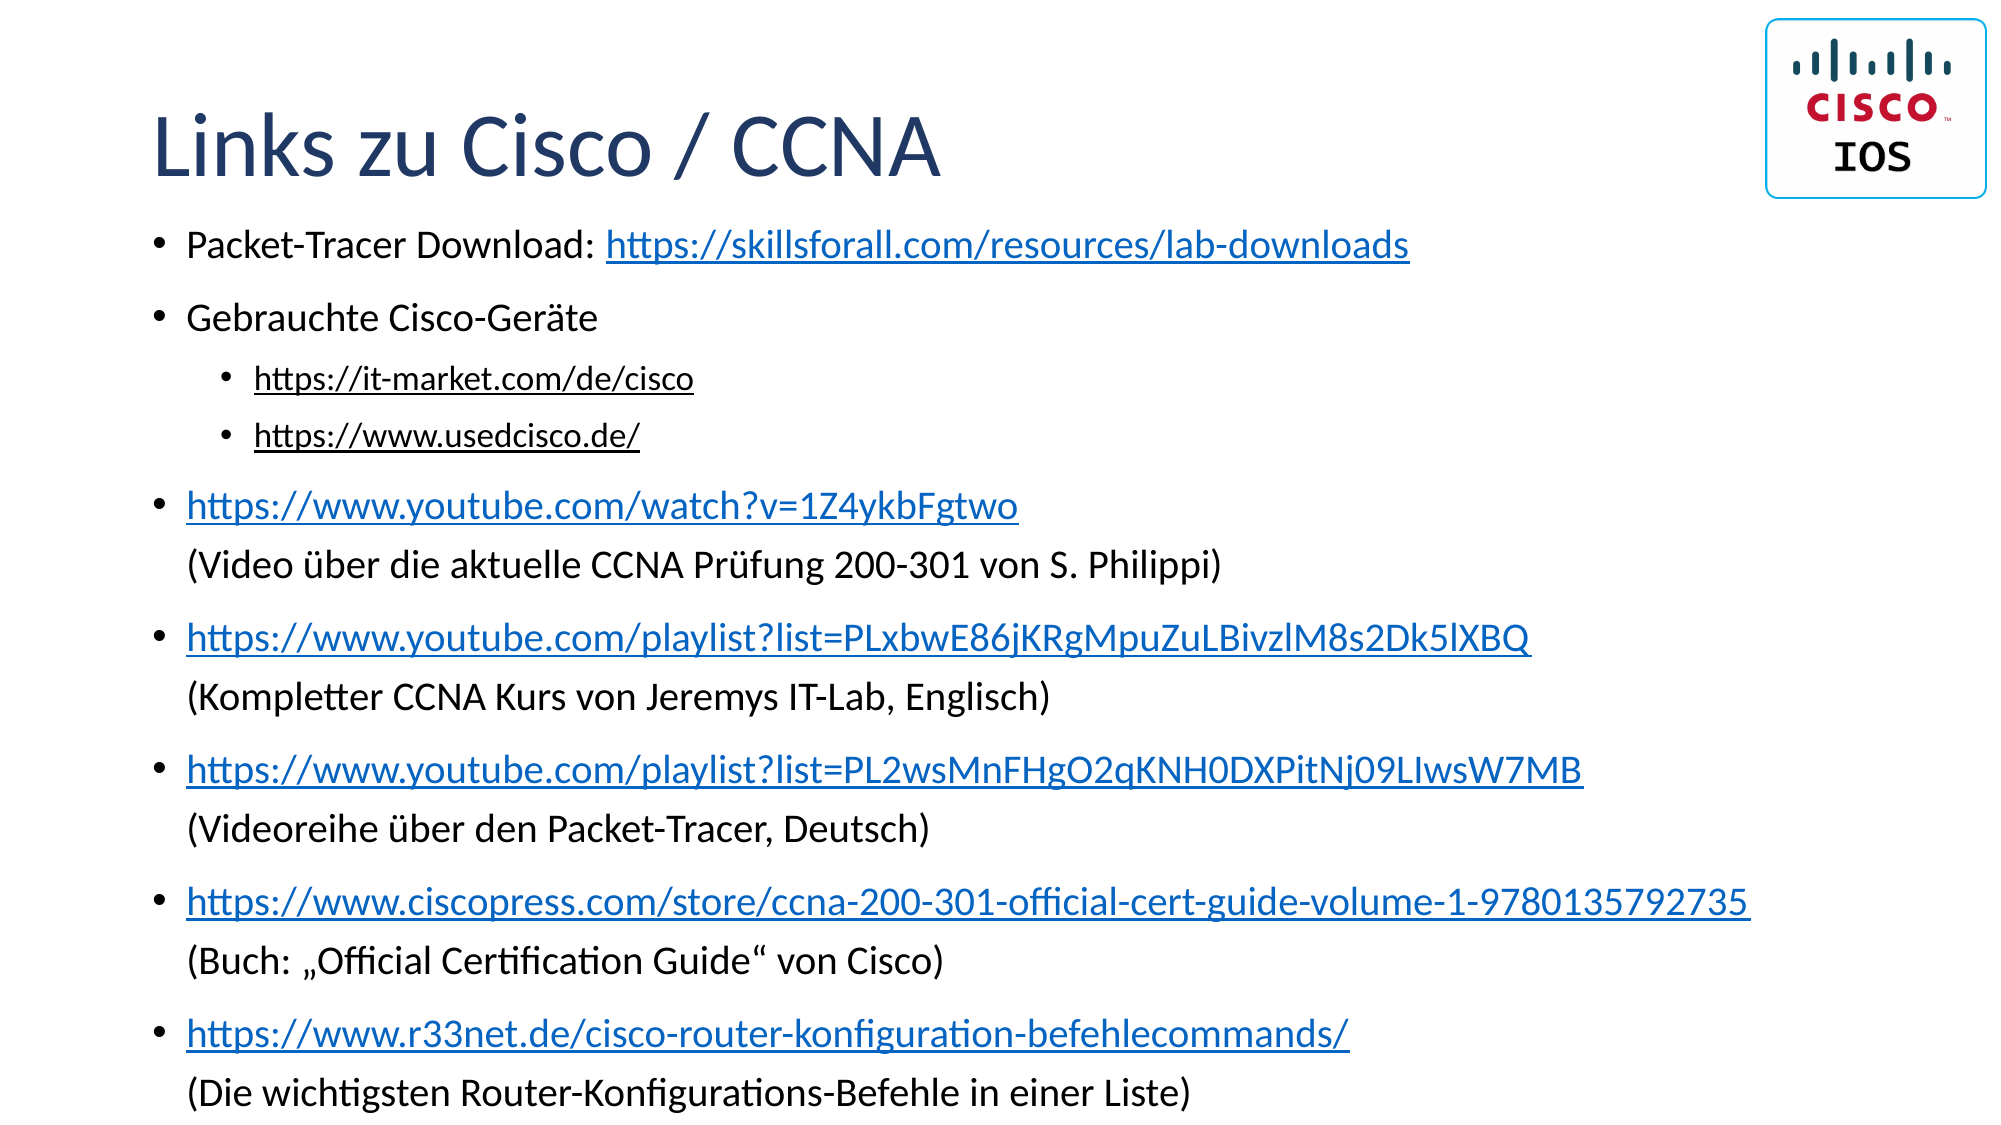

# Links zu Cisco / CCNA
Packet-Tracer Download: https://skillsforall.com/resources/lab-downloads
Gebrauchte Cisco-Geräte
https://it-market.com/de/cisco
https://www.usedcisco.de/
https://www.youtube.com/watch?v=1Z4ykbFgtwo
(Video über die aktuelle CCNA Prüfung 200-301 von S. Philippi)
https://www.youtube.com/playlist?list=PLxbwE86jKRgMpuZuLBivzlM8s2Dk5lXBQ
(Kompletter CCNA Kurs von Jeremys IT-Lab, Englisch)
https://www.youtube.com/playlist?list=PL2wsMnFHgO2qKNH0DXPitNj09LIwsW7MB
(Videoreihe über den Packet-Tracer, Deutsch)
https://www.ciscopress.com/store/ccna-200-301-official-cert-guide-volume-1-9780135792735
(Buch: „Official Certification Guide“ von Cisco)
https://www.r33net.de/cisco-router-konfiguration-befehlecommands/
(Die wichtigsten Router-Konfigurations-Befehle in einer Liste)